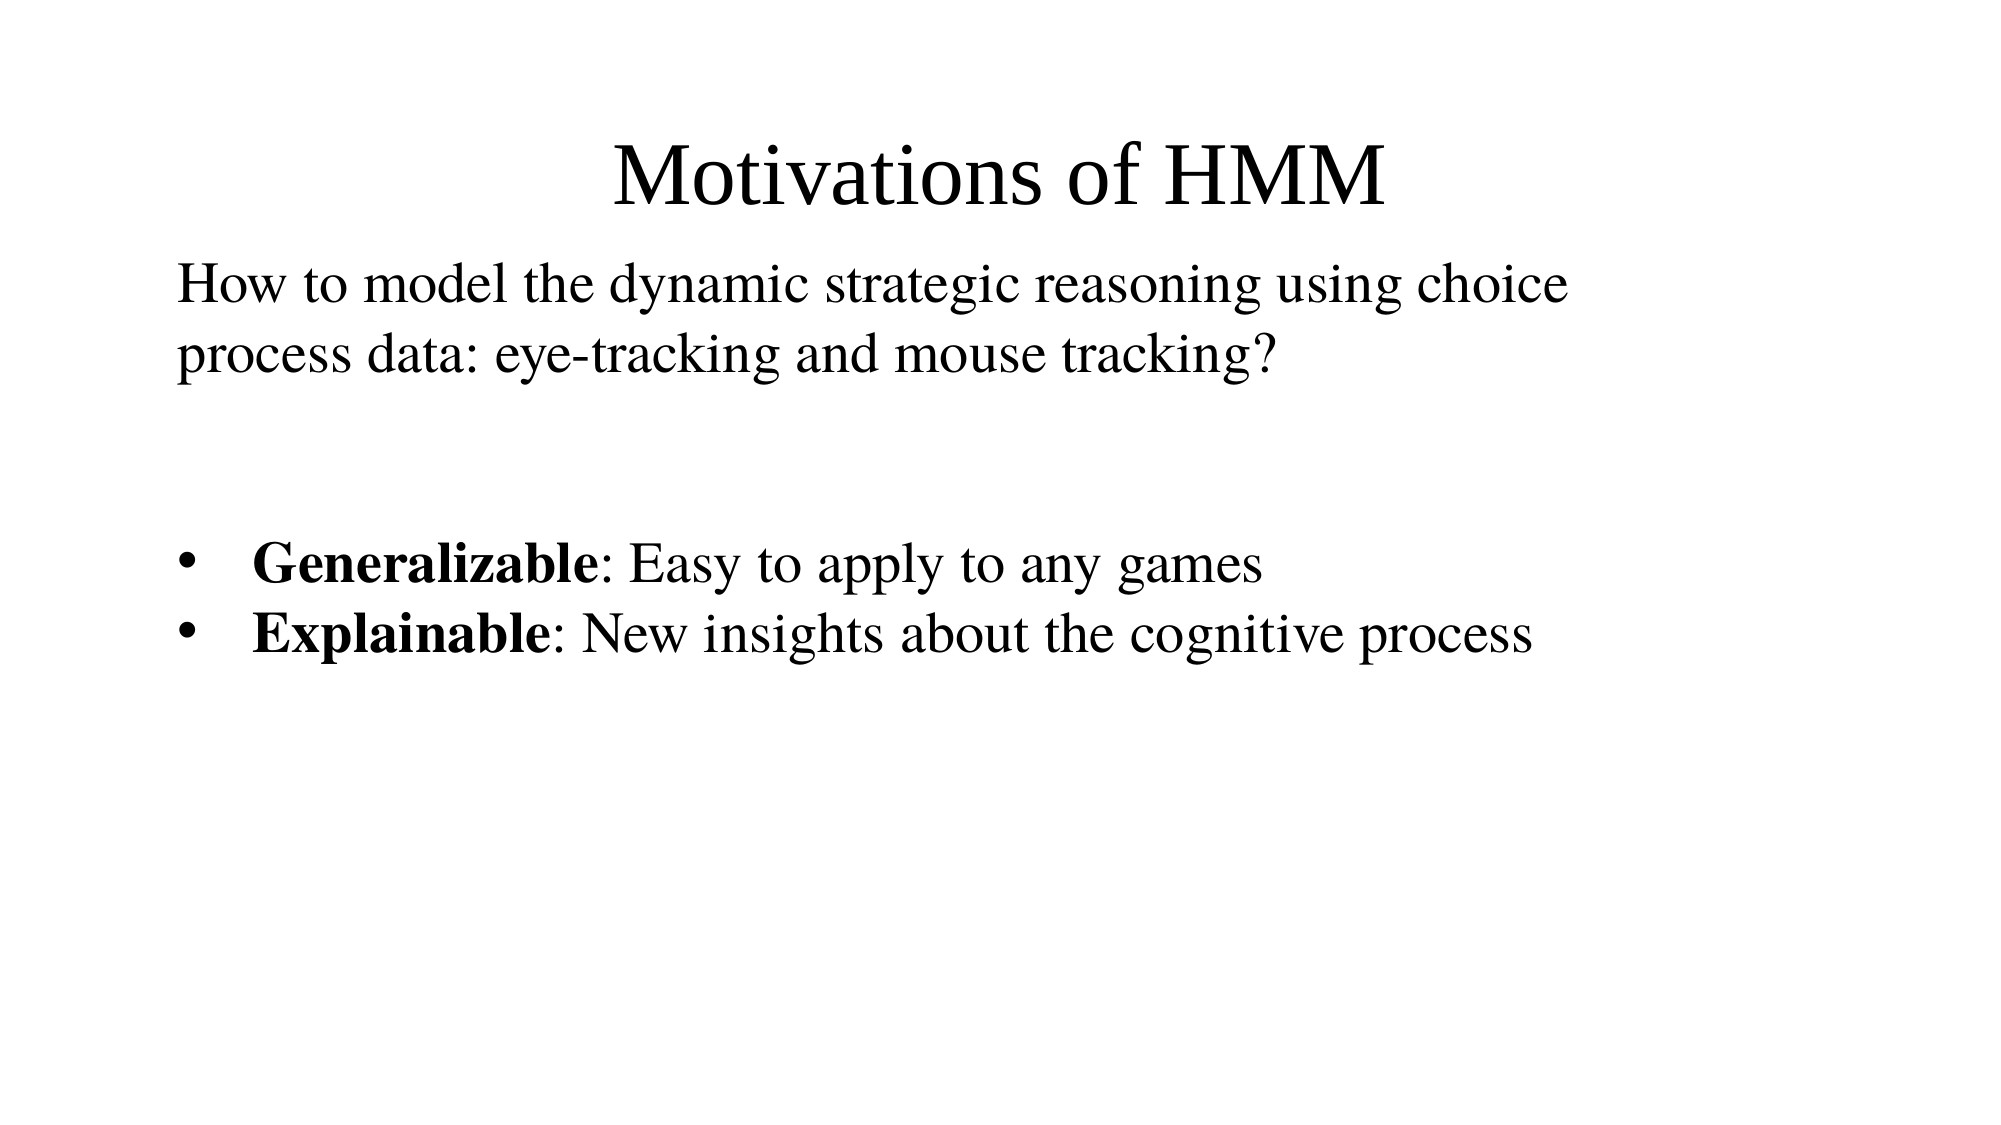

# Motivations of HMM
How to model the dynamic strategic reasoning using choice process data: eye-tracking and mouse tracking?

Generalizable: Easy to apply to any games
Explainable: New insights about the cognitive process